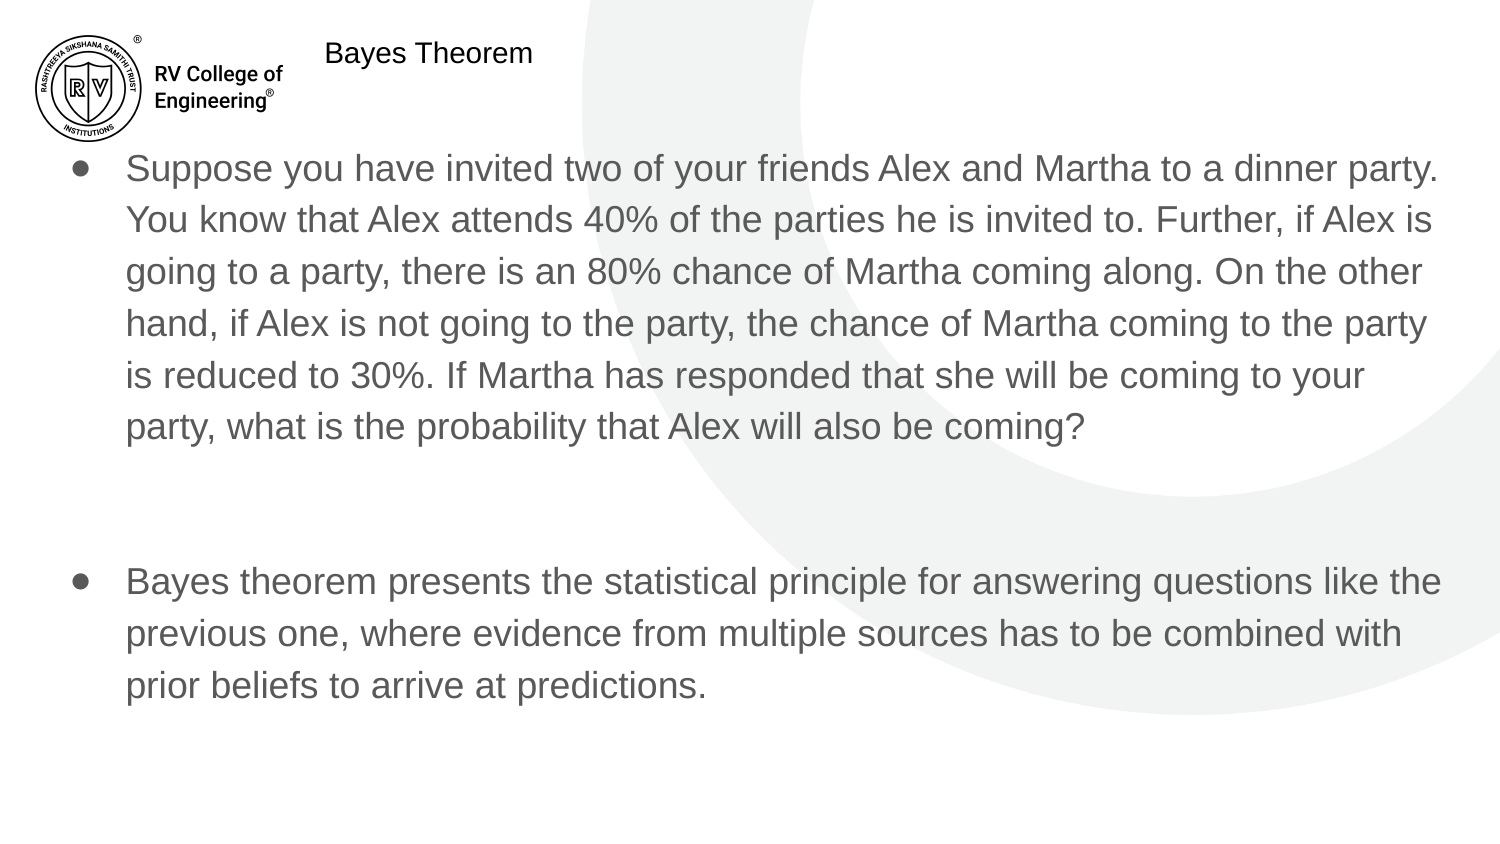

# Bayes Theorem
Suppose you have invited two of your friends Alex and Martha to a dinner party. You know that Alex attends 40% of the parties he is invited to. Further, if Alex is going to a party, there is an 80% chance of Martha coming along. On the other hand, if Alex is not going to the party, the chance of Martha coming to the party is reduced to 30%. If Martha has responded that she will be coming to your party, what is the probability that Alex will also be coming?

Bayes theorem presents the statistical principle for answering questions like the previous one, where evidence from multiple sources has to be combined with prior beliefs to arrive at predictions.